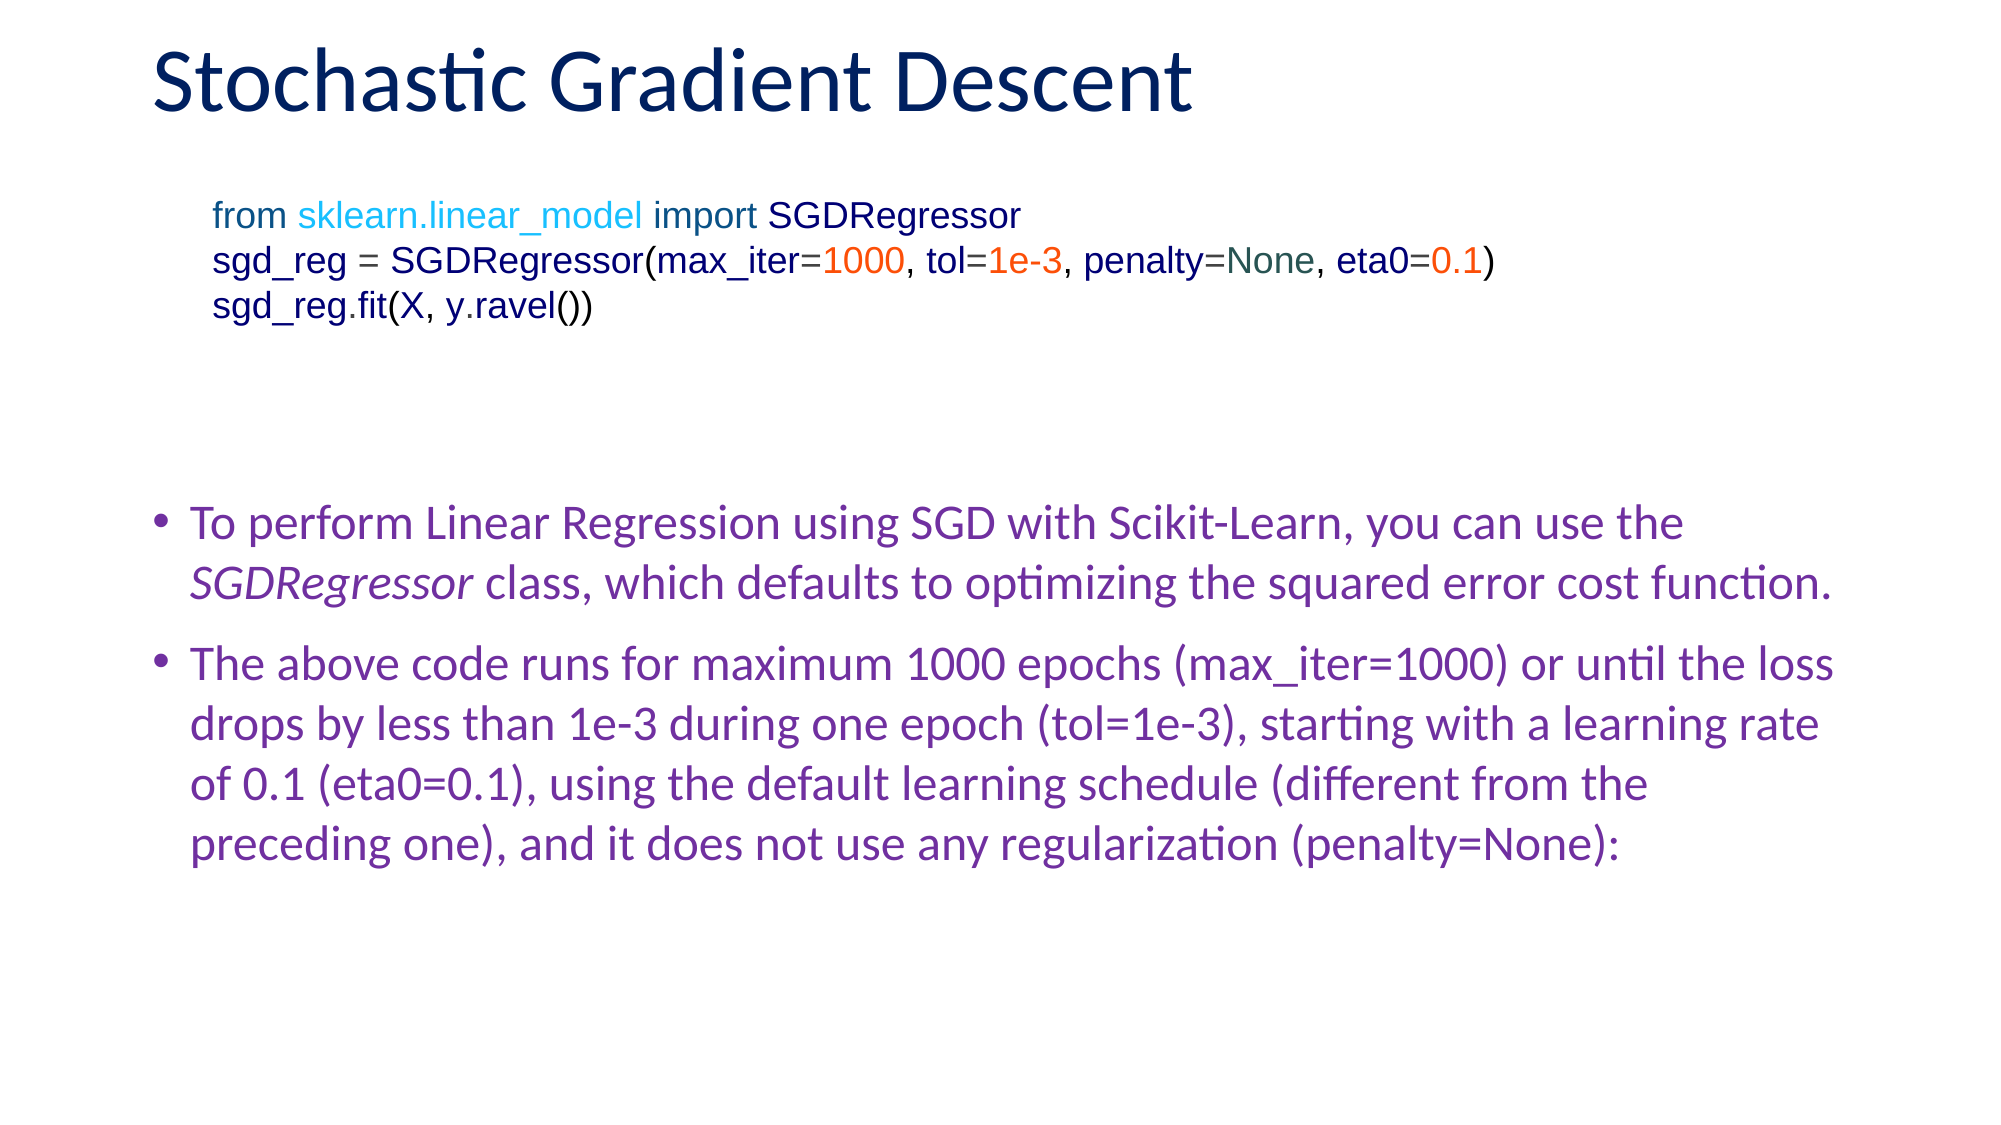

# Stochastic Gradient Descent
from sklearn.linear_model import SGDRegressor
sgd_reg = SGDRegressor(max_iter=1000, tol=1e-3, penalty=None, eta0=0.1)
sgd_reg.fit(X, y.ravel())
To perform Linear Regression using SGD with Scikit-Learn, you can use the SGDRegressor class, which defaults to optimizing the squared error cost function.
The above code runs for maximum 1000 epochs (max_iter=1000) or until the loss drops by less than 1e-3 during one epoch (tol=1e-3), starting with a learning rate of 0.1 (eta0=0.1), using the default learning schedule (different from the preceding one), and it does not use any regularization (penalty=None):